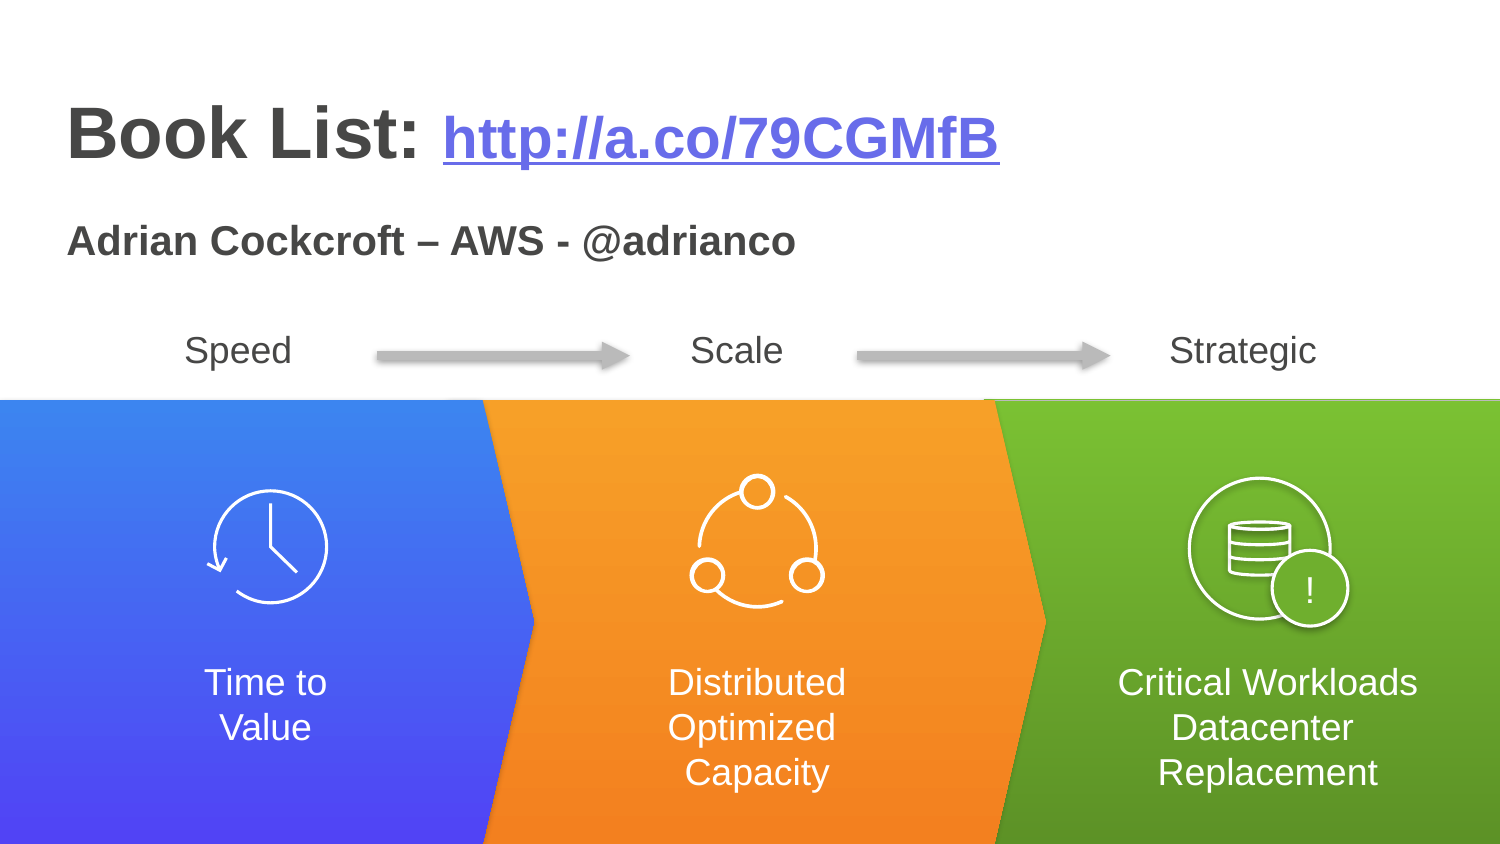

Book List: http://a.co/79CGMfB

Adrian Cockcroft – AWS - @adrianco
Speed
Scale
Strategic

!

Distributed Optimized
Capacity
Critical Workloads Datacenter
Replacement
Time to Value